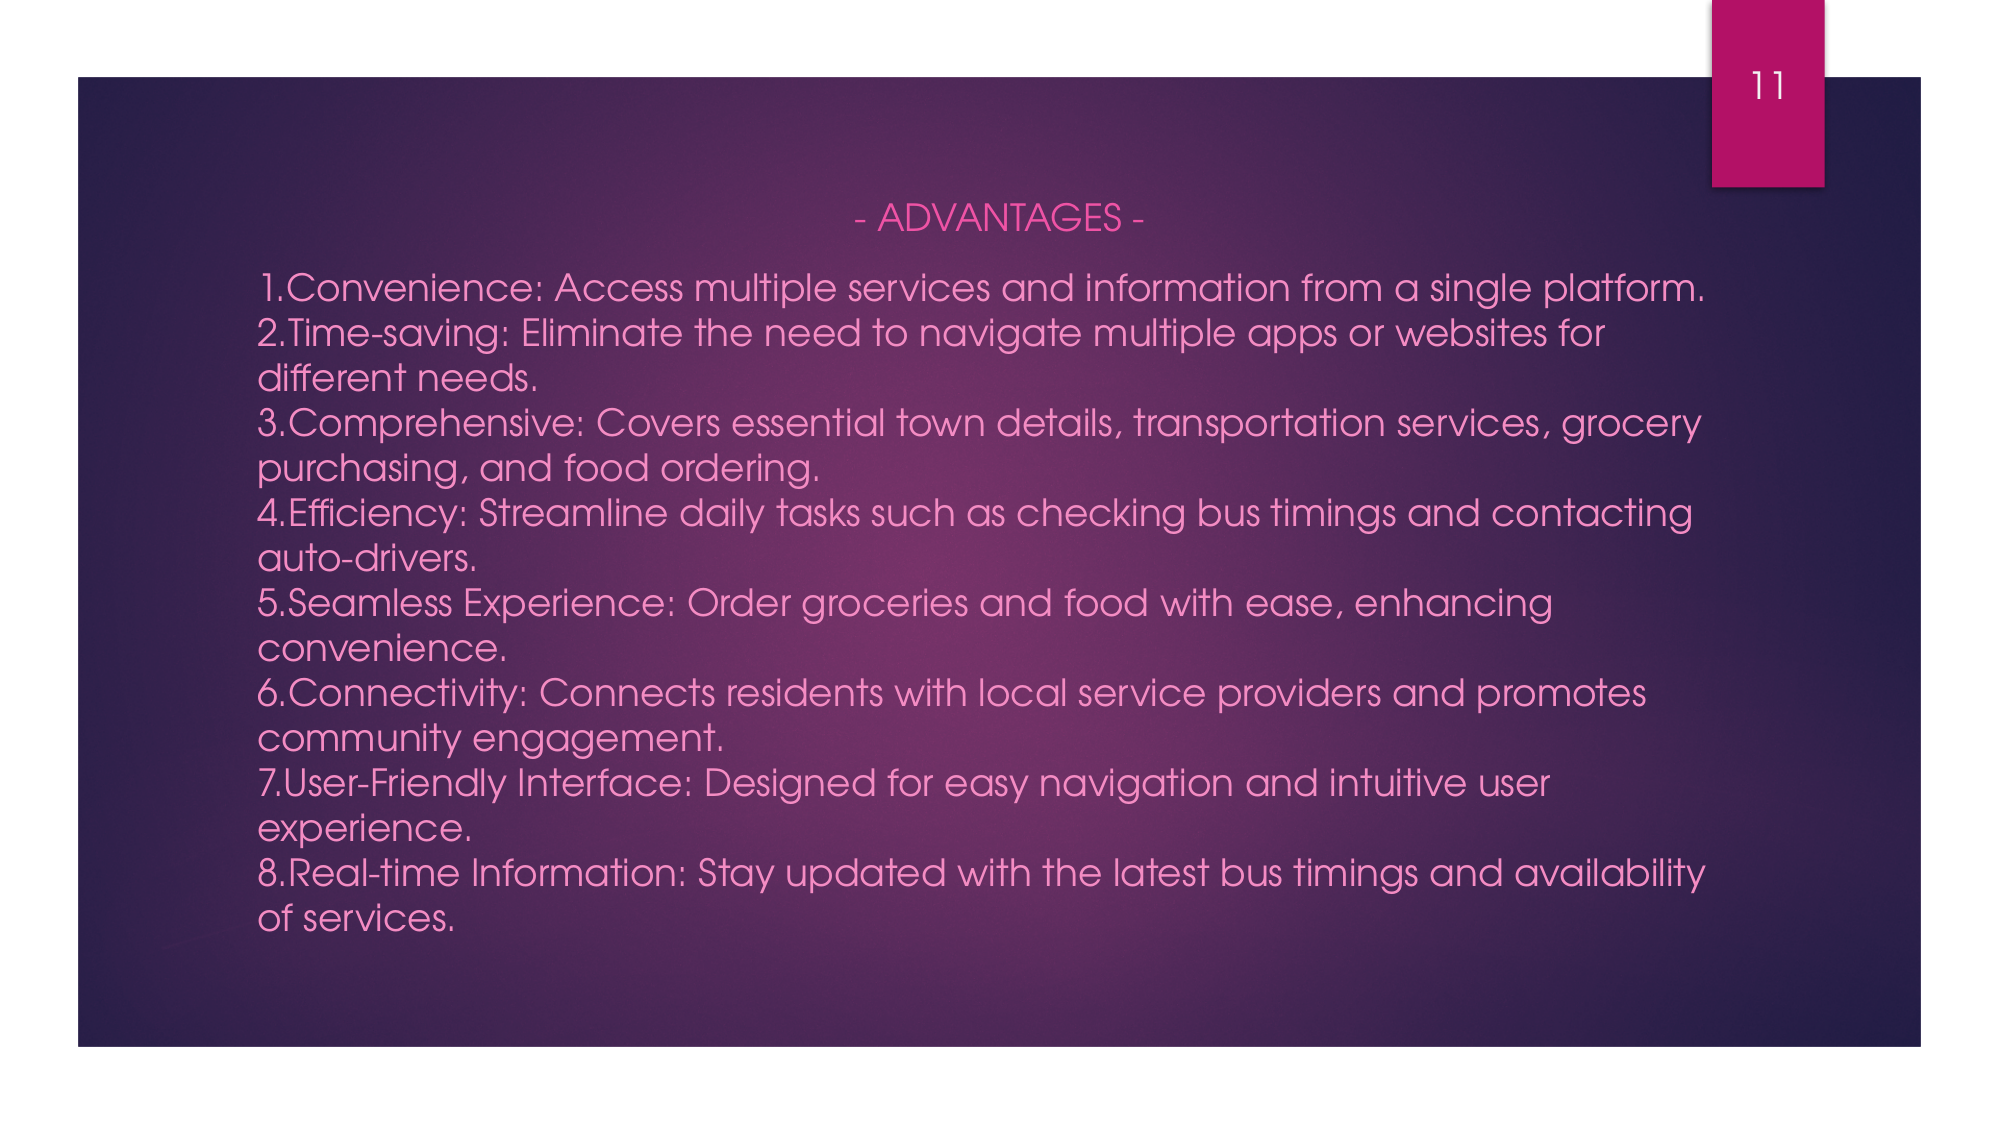

11
- Advantages -
Convenience: Access multiple services and information from a single platform.
Time-saving: Eliminate the need to navigate multiple apps or websites for different needs.
Comprehensive: Covers essential town details, transportation services, grocery purchasing, and food ordering.
Efficiency: Streamline daily tasks such as checking bus timings and contacting auto-drivers.
Seamless Experience: Order groceries and food with ease, enhancing convenience.
Connectivity: Connects residents with local service providers and promotes community engagement.
User-Friendly Interface: Designed for easy navigation and intuitive user experience.
Real-time Information: Stay updated with the latest bus timings and availability of services.